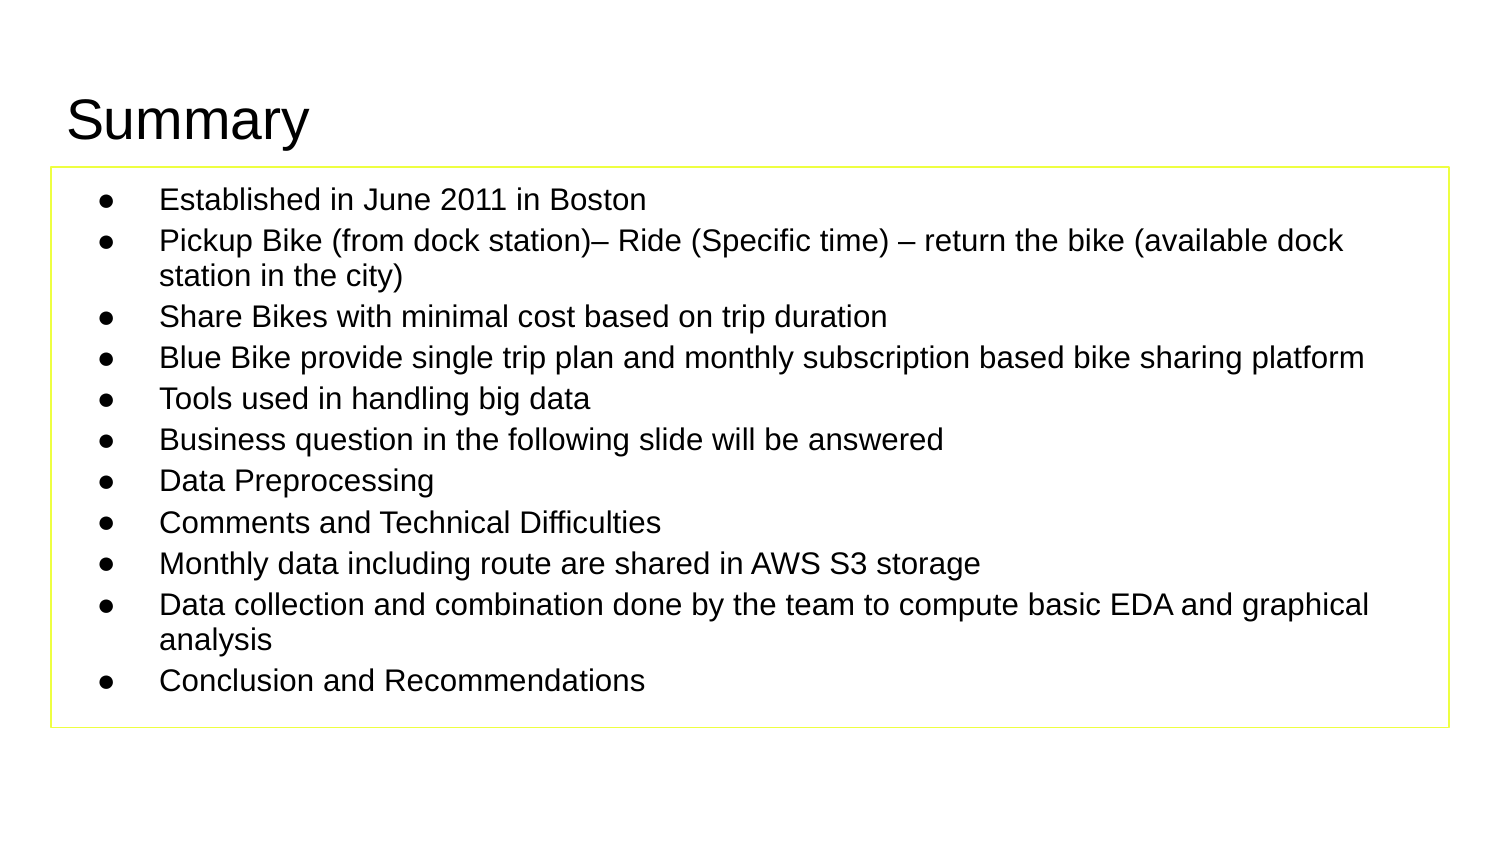

# Summary
Established in June 2011 in Boston
Pickup Bike (from dock station)– Ride (Specific time) – return the bike (available dock station in the city)
Share Bikes with minimal cost based on trip duration
Blue Bike provide single trip plan and monthly subscription based bike sharing platform
Tools used in handling big data
Business question in the following slide will be answered
Data Preprocessing
Comments and Technical Difficulties
Monthly data including route are shared in AWS S3 storage
Data collection and combination done by the team to compute basic EDA and graphical analysis
Conclusion and Recommendations